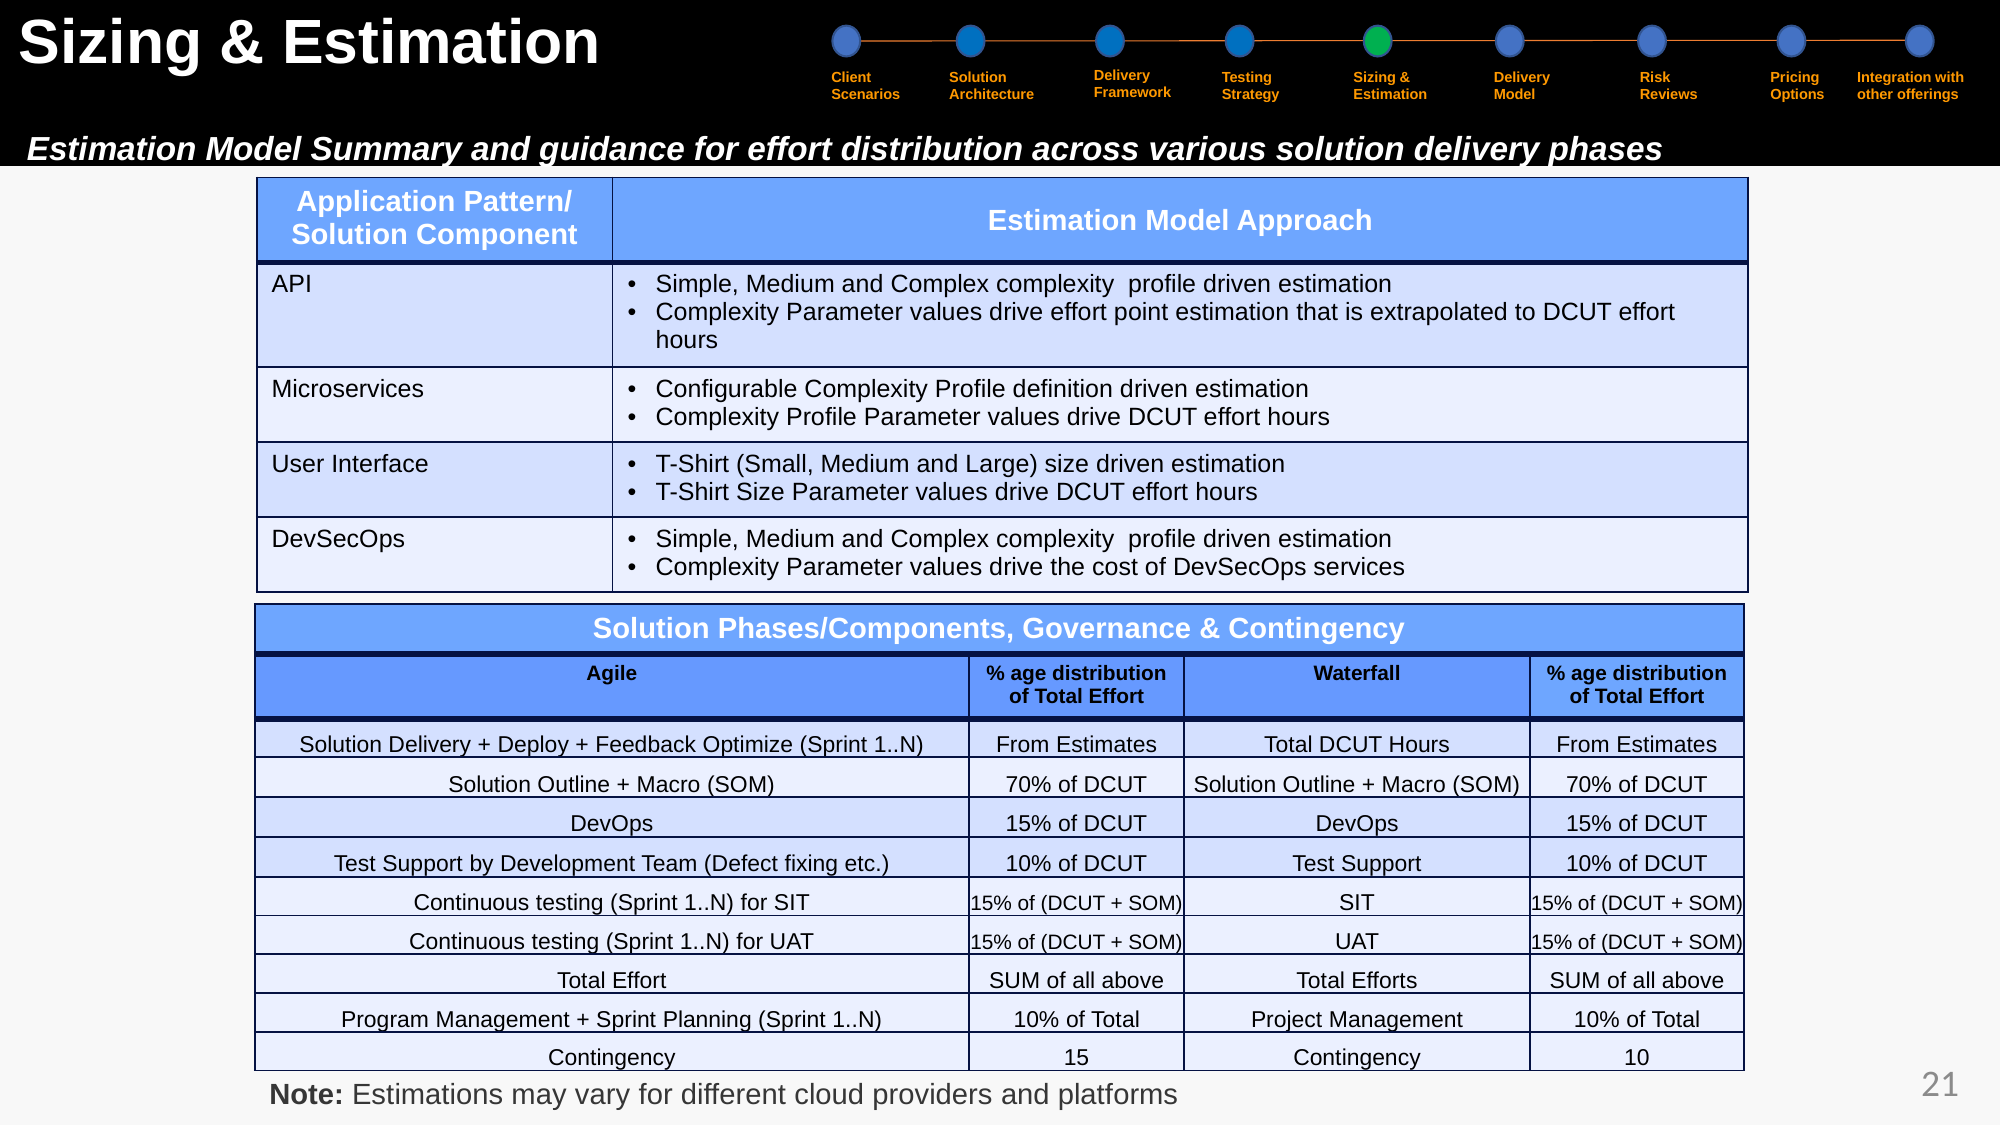

# Sizing & Estimation

Delivery Framework
Client Scenarios
Solution Architecture
Testing Strategy
Sizing & Estimation
Delivery Model
Risk Reviews
Pricing Options
Integration with other offerings
Estimation Model Summary and guidance for effort distribution across various solution delivery phases

| Application Pattern/ Solution Component | Estimation Model Approach |
| --- | --- |
| API | Simple, Medium and Complex complexity profile driven estimation Complexity Parameter values drive effort point estimation that is extrapolated to DCUT effort hours |
| Microservices | Configurable Complexity Profile definition driven estimation Complexity Profile Parameter values drive DCUT effort hours |
| User Interface | T-Shirt (Small, Medium and Large) size driven estimation T-Shirt Size Parameter values drive DCUT effort hours |
| DevSecOps | Simple, Medium and Complex complexity profile driven estimation Complexity Parameter values drive the cost of DevSecOps services |
| Solution Phases/Components, Governance & Contingency |  |  |  |
| --- | --- | --- | --- |
| Agile | % age distribution of Total Effort | Waterfall | % age distribution of Total Effort |
| Solution Delivery + Deploy + Feedback Optimize (Sprint 1..N) | From Estimates | Total DCUT Hours | From Estimates |
| Solution Outline + Macro (SOM) | 70% of DCUT | Solution Outline + Macro (SOM) | 70% of DCUT |
| DevOps | 15% of DCUT | DevOps | 15% of DCUT |
| Test Support by Development Team (Defect fixing etc.) | 10% of DCUT | Test Support | 10% of DCUT |
| Continuous testing (Sprint 1..N) for SIT | 15% of (DCUT + SOM) | SIT | 15% of (DCUT + SOM) |
| Continuous testing (Sprint 1..N) for UAT | 15% of (DCUT + SOM) | UAT | 15% of (DCUT + SOM) |
| Total Effort | SUM of all above | Total Efforts | SUM of all above |
| Program Management + Sprint Planning (Sprint 1..N) | 10% of Total | Project Management | 10% of Total |
| Contingency | 15 | Contingency | 10 |
21
Note: Estimations may vary for different cloud providers and platforms